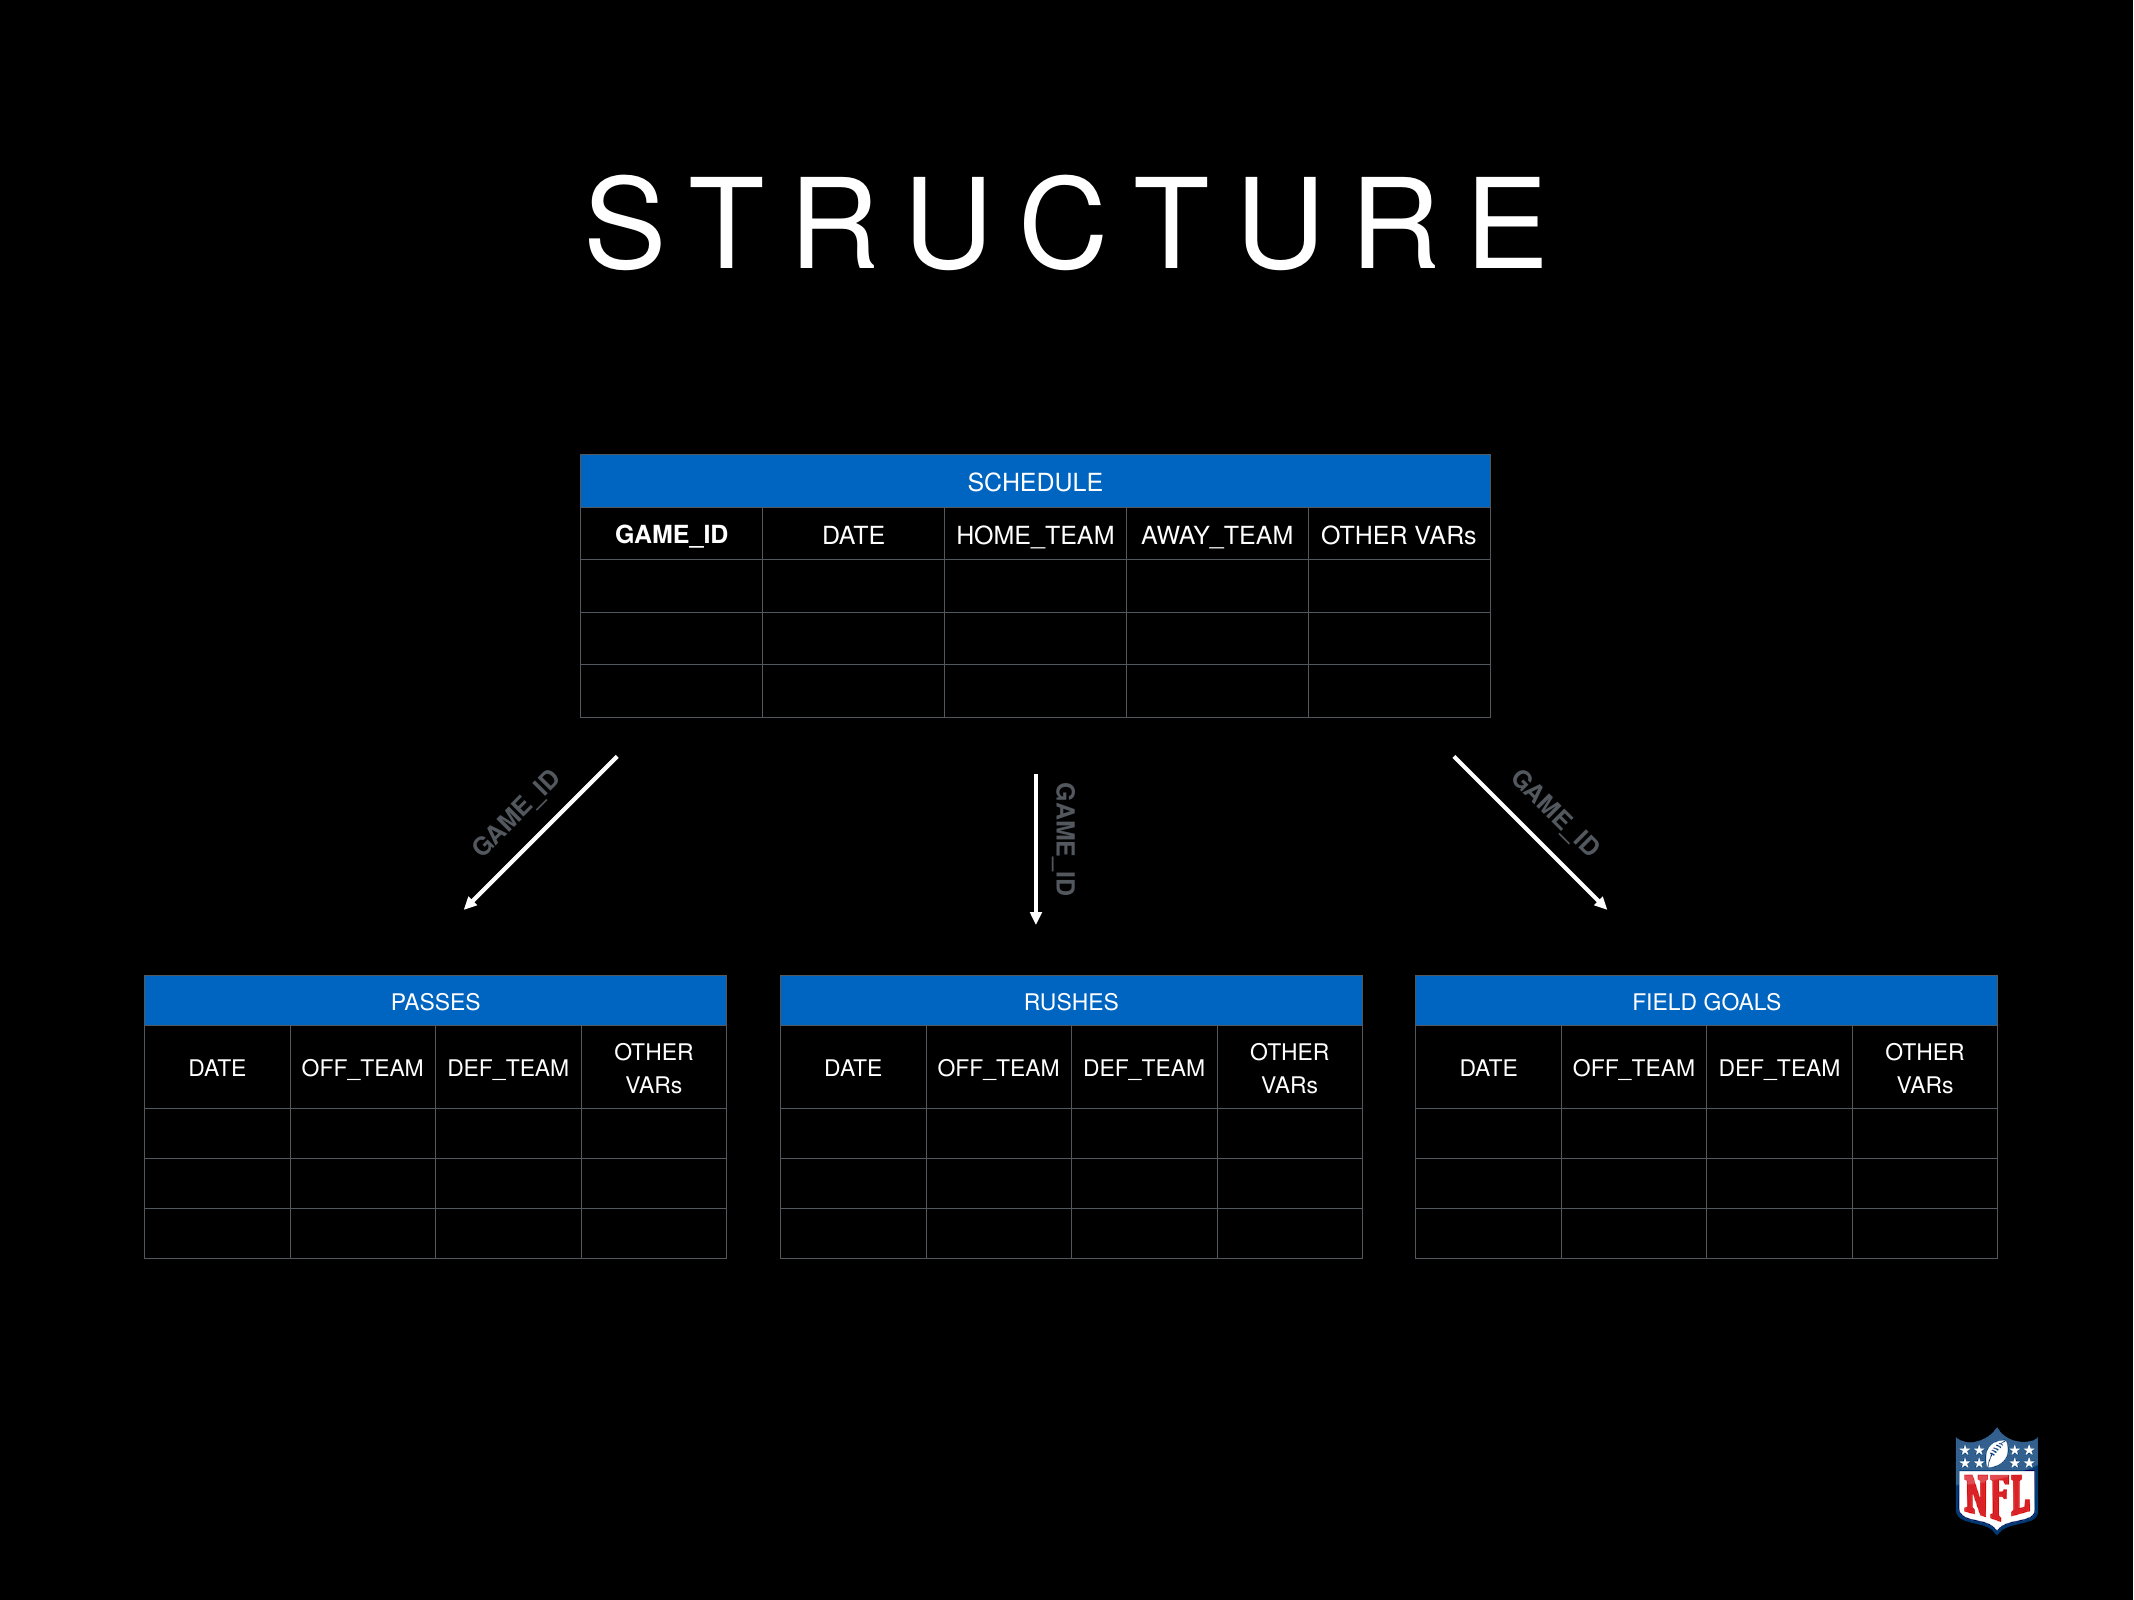

STRUCTURE
| SCHEDULE |  |  |  |  |
| --- | --- | --- | --- | --- |
| GAME\_ID | DATE | HOME\_TEAM | AWAY\_TEAM | OTHER VARs |
|  |  |  |  |  |
|  |  |  |  |  |
|  |  |  |  |  |

GAME_ID

GAME_ID

GAME_ID
| PASSES |  |  |  |
| --- | --- | --- | --- |
| DATE | OFF\_TEAM | DEF\_TEAM | OTHER VARs |
|  |  |  |  |
|  |  |  |  |
|  |  |  |  |
| RUSHES |  |  |  |
| --- | --- | --- | --- |
| DATE | OFF\_TEAM | DEF\_TEAM | OTHER VARs |
|  |  |  |  |
|  |  |  |  |
|  |  |  |  |
| FIELD GOALS |  |  |  |
| --- | --- | --- | --- |
| DATE | OFF\_TEAM | DEF\_TEAM | OTHER VARs |
|  |  |  |  |
|  |  |  |  |
|  |  |  |  |